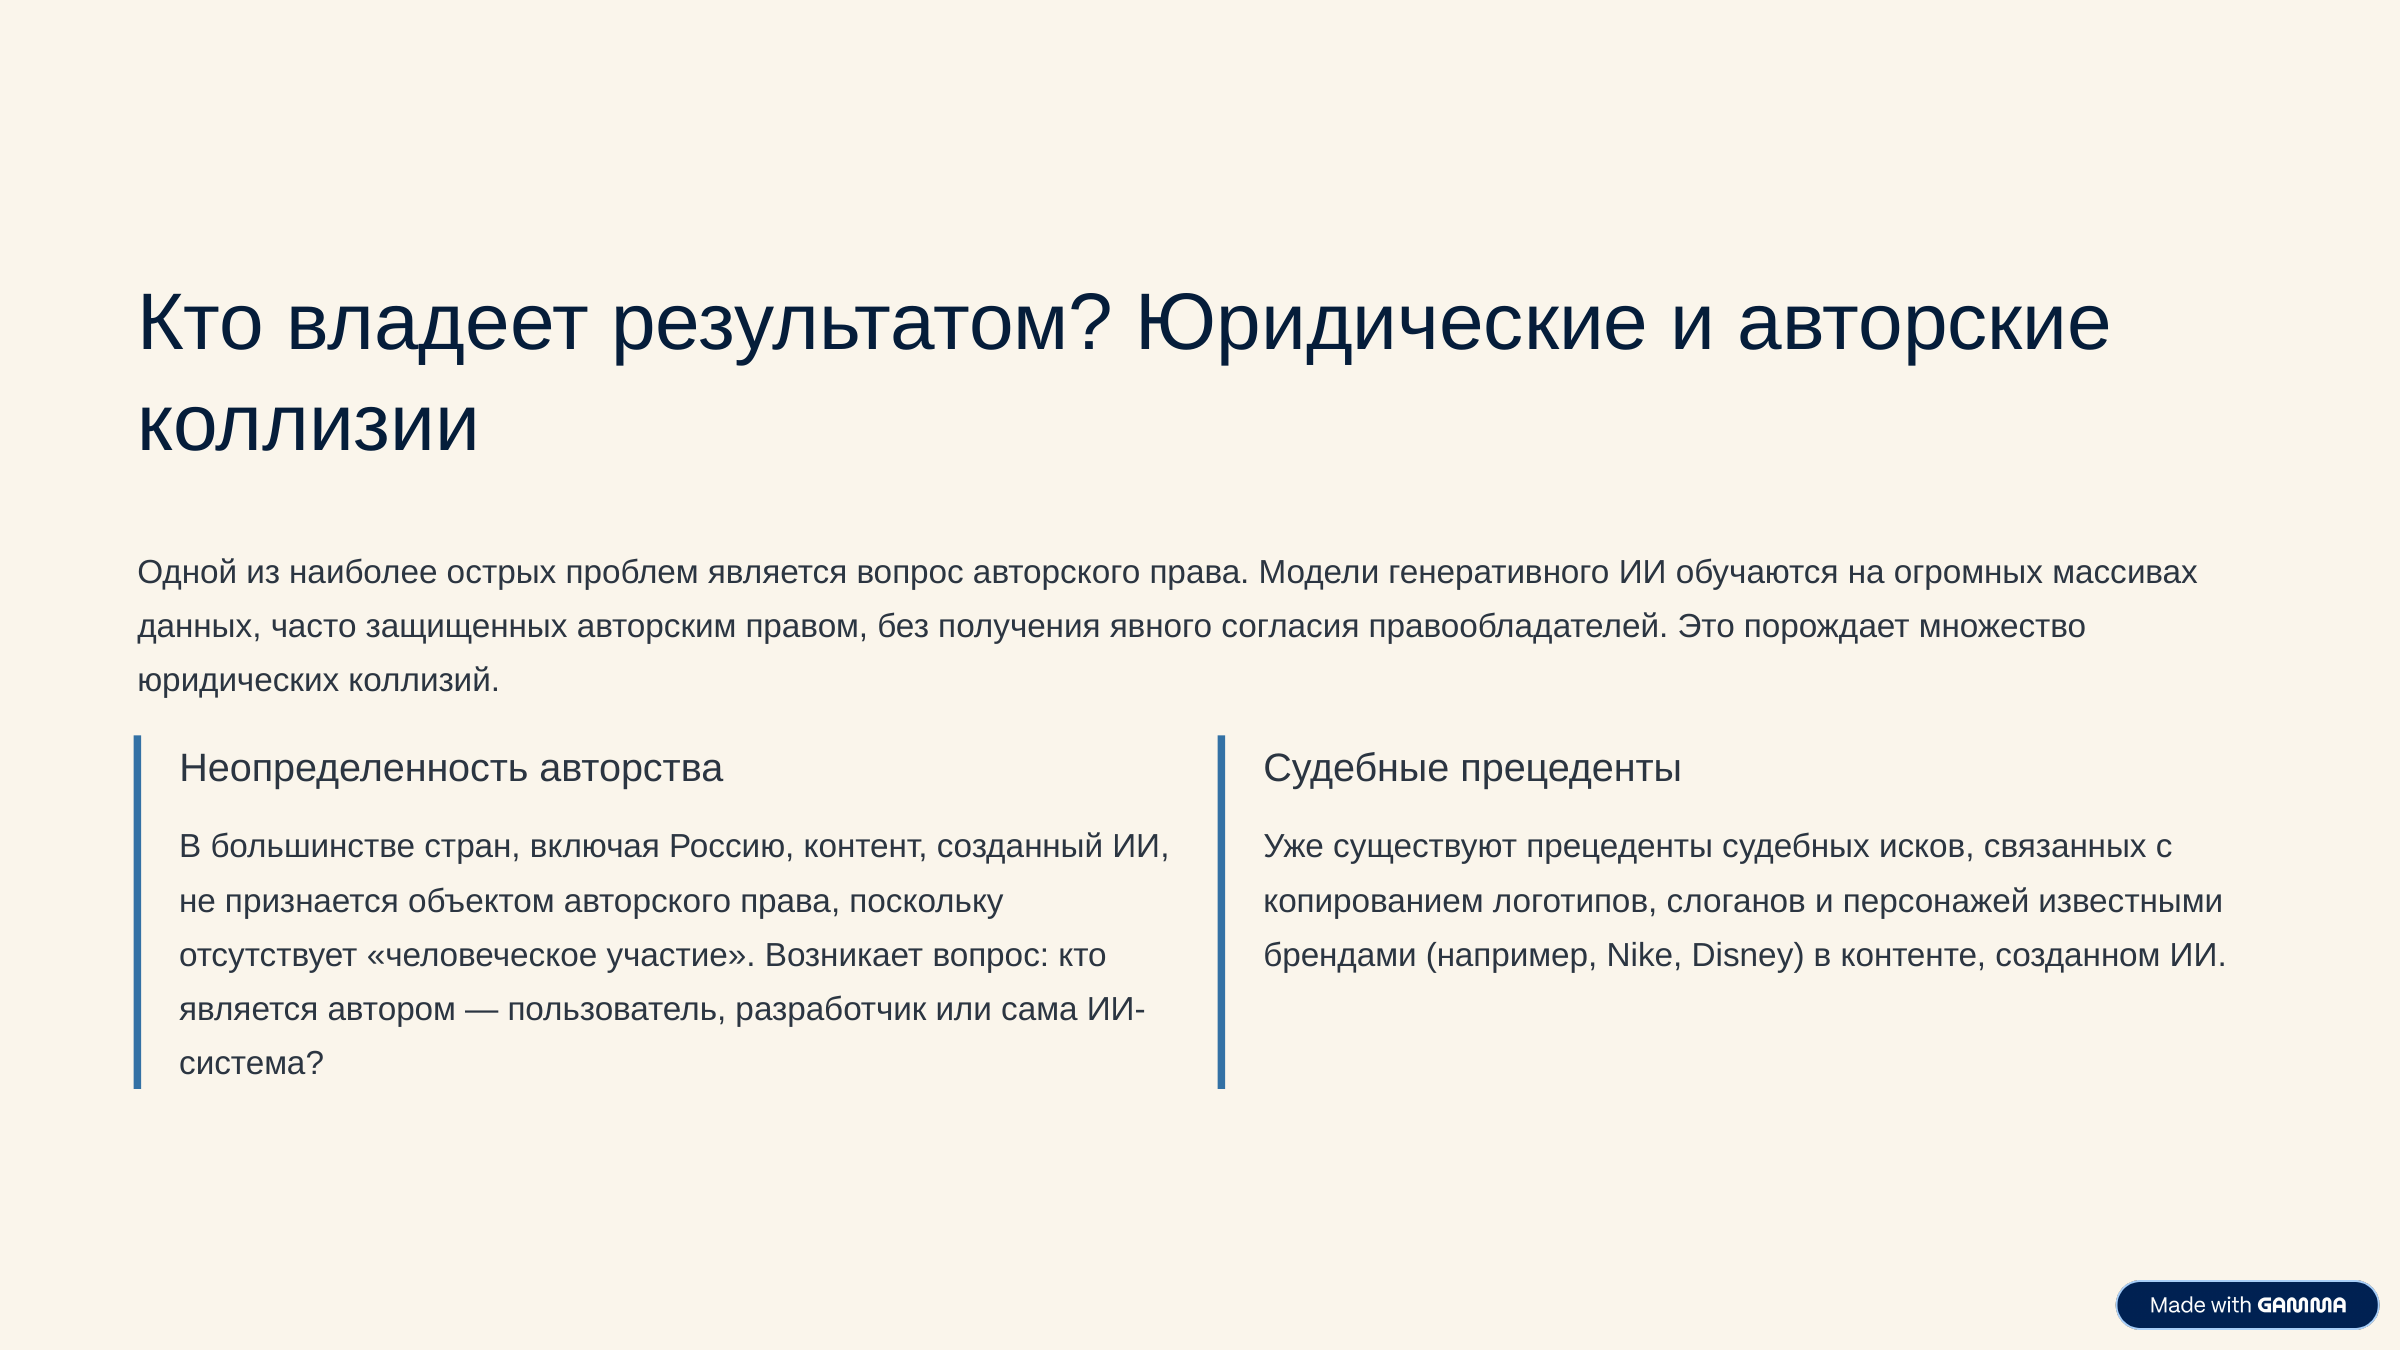

Кто владеет результатом? Юридические и авторские коллизии
Одной из наиболее острых проблем является вопрос авторского права. Модели генеративного ИИ обучаются на огромных массивах данных, часто защищенных авторским правом, без получения явного согласия правообладателей. Это порождает множество юридических коллизий.

Неопределенность авторства
Судебные прецеденты
В большинстве стран, включая Россию, контент, созданный ИИ, не признается объектом авторского права, поскольку отсутствует «человеческое участие». Возникает вопрос: кто является автором — пользователь, разработчик или сама ИИ-система?
Уже существуют прецеденты судебных исков, связанных с копированием логотипов, слоганов и персонажей известными брендами (например, Nike, Disney) в контенте, созданном ИИ.